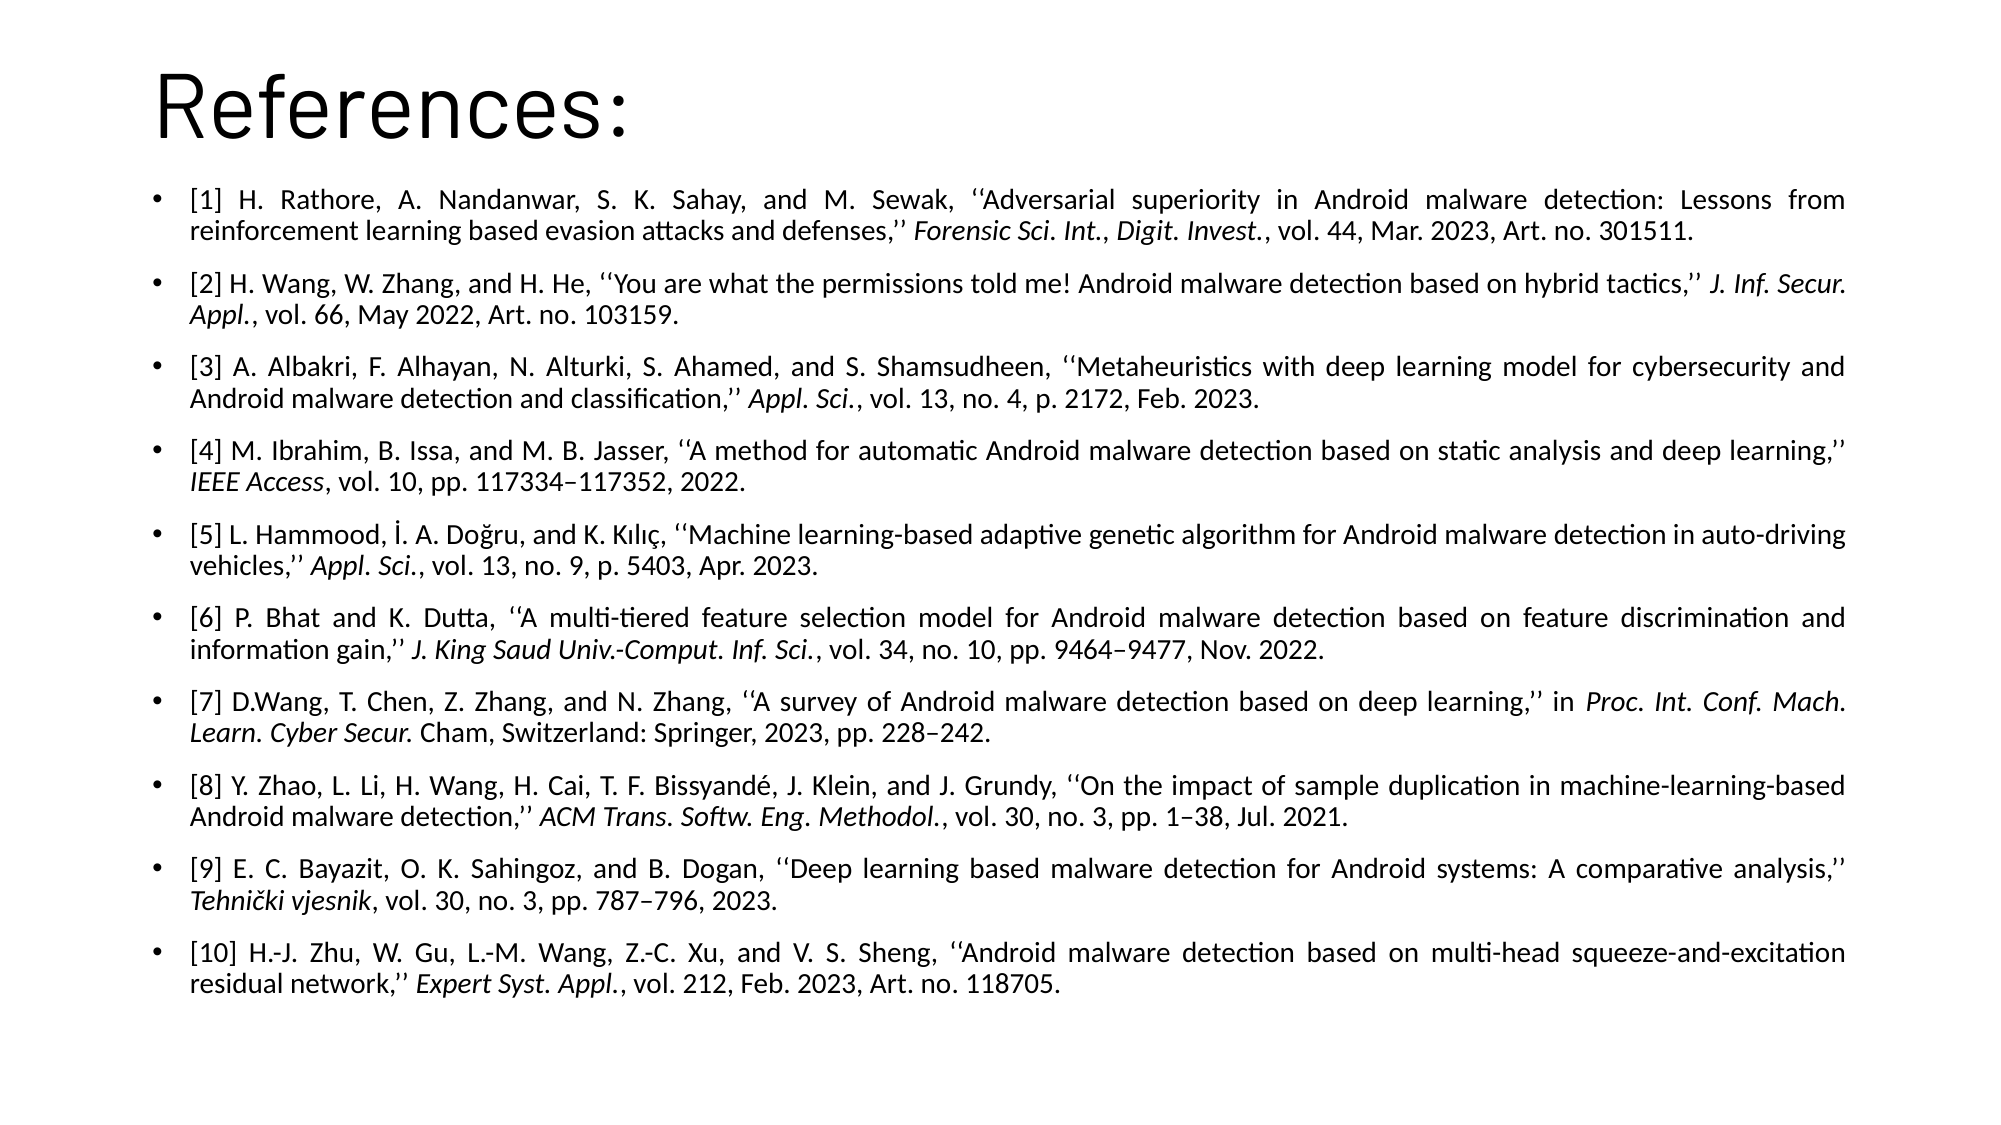

# References:
[1] H. Rathore, A. Nandanwar, S. K. Sahay, and M. Sewak, ‘‘Adversarial superiority in Android malware detection: Lessons from reinforcement learning based evasion attacks and defenses,’’ Forensic Sci. Int., Digit. Invest., vol. 44, Mar. 2023, Art. no. 301511.
[2] H. Wang, W. Zhang, and H. He, ‘‘You are what the permissions told me! Android malware detection based on hybrid tactics,’’ J. Inf. Secur. Appl., vol. 66, May 2022, Art. no. 103159.
[3] A. Albakri, F. Alhayan, N. Alturki, S. Ahamed, and S. Shamsudheen, ‘‘Metaheuristics with deep learning model for cybersecurity and Android malware detection and classification,’’ Appl. Sci., vol. 13, no. 4, p. 2172, Feb. 2023.
[4] M. Ibrahim, B. Issa, and M. B. Jasser, ‘‘A method for automatic Android malware detection based on static analysis and deep learning,’’ IEEE Access, vol. 10, pp. 117334–117352, 2022.
[5] L. Hammood, İ. A. Doğru, and K. Kılıç, ‘‘Machine learning-based adaptive genetic algorithm for Android malware detection in auto-driving vehicles,’’ Appl. Sci., vol. 13, no. 9, p. 5403, Apr. 2023.
[6] P. Bhat and K. Dutta, ‘‘A multi-tiered feature selection model for Android malware detection based on feature discrimination and information gain,’’ J. King Saud Univ.-Comput. Inf. Sci., vol. 34, no. 10, pp. 9464–9477, Nov. 2022.
[7] D.Wang, T. Chen, Z. Zhang, and N. Zhang, ‘‘A survey of Android malware detection based on deep learning,’’ in Proc. Int. Conf. Mach. Learn. Cyber Secur. Cham, Switzerland: Springer, 2023, pp. 228–242.
[8] Y. Zhao, L. Li, H. Wang, H. Cai, T. F. Bissyandé, J. Klein, and J. Grundy, ‘‘On the impact of sample duplication in machine-learning-based Android malware detection,’’ ACM Trans. Softw. Eng. Methodol., vol. 30, no. 3, pp. 1–38, Jul. 2021.
[9] E. C. Bayazit, O. K. Sahingoz, and B. Dogan, ‘‘Deep learning based malware detection for Android systems: A comparative analysis,’’ Tehnički vjesnik, vol. 30, no. 3, pp. 787–796, 2023.
[10] H.-J. Zhu, W. Gu, L.-M. Wang, Z.-C. Xu, and V. S. Sheng, ‘‘Android malware detection based on multi-head squeeze-and-excitation residual network,’’ Expert Syst. Appl., vol. 212, Feb. 2023, Art. no. 118705.